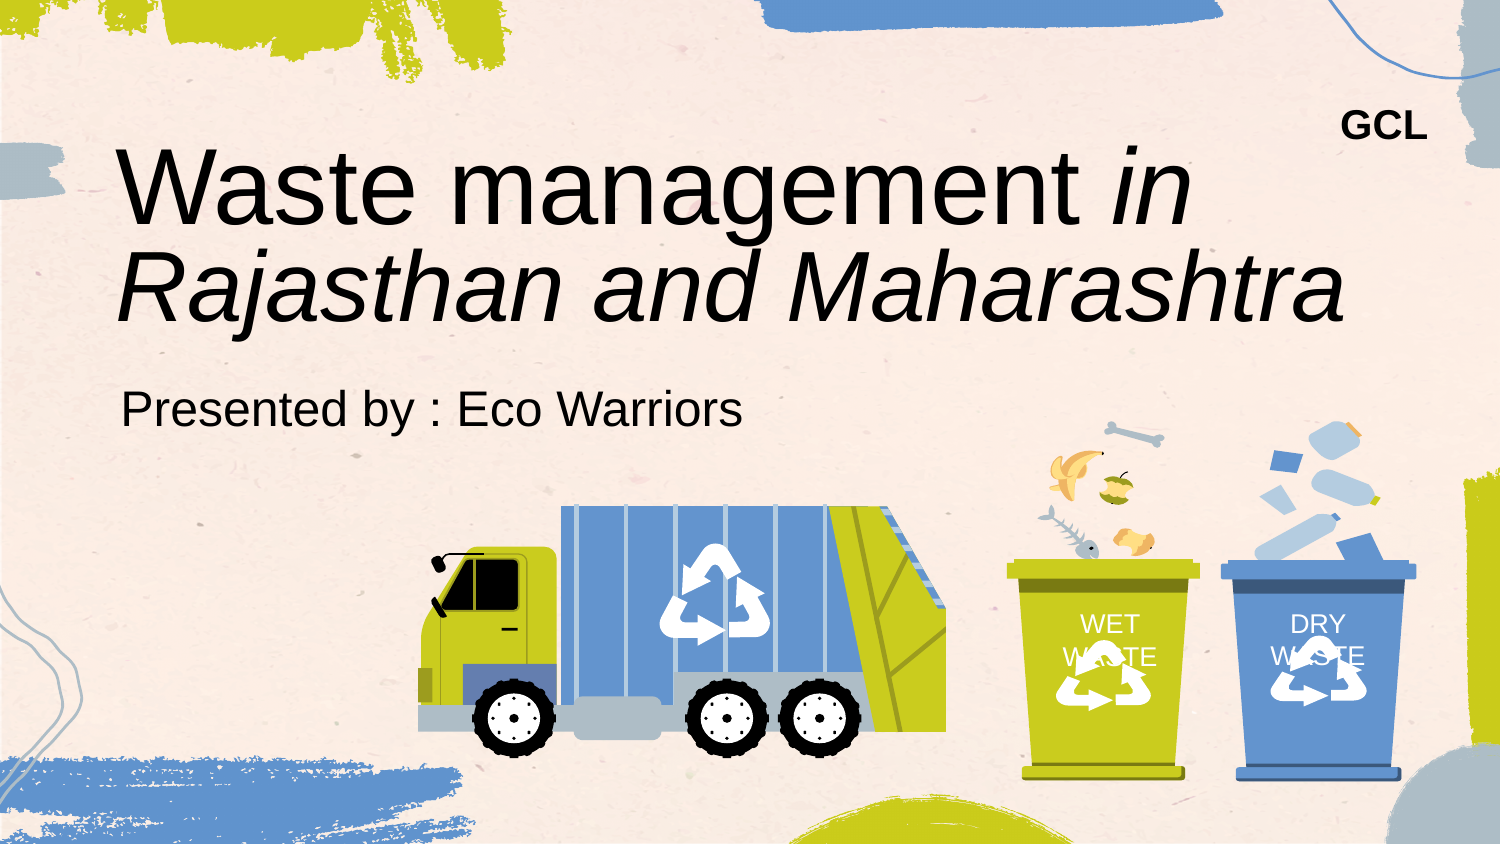

# Waste management in Rajasthan and Maharashtra

GCL
Presented by : Eco Warriors

DRY WASTE

WET WASTE